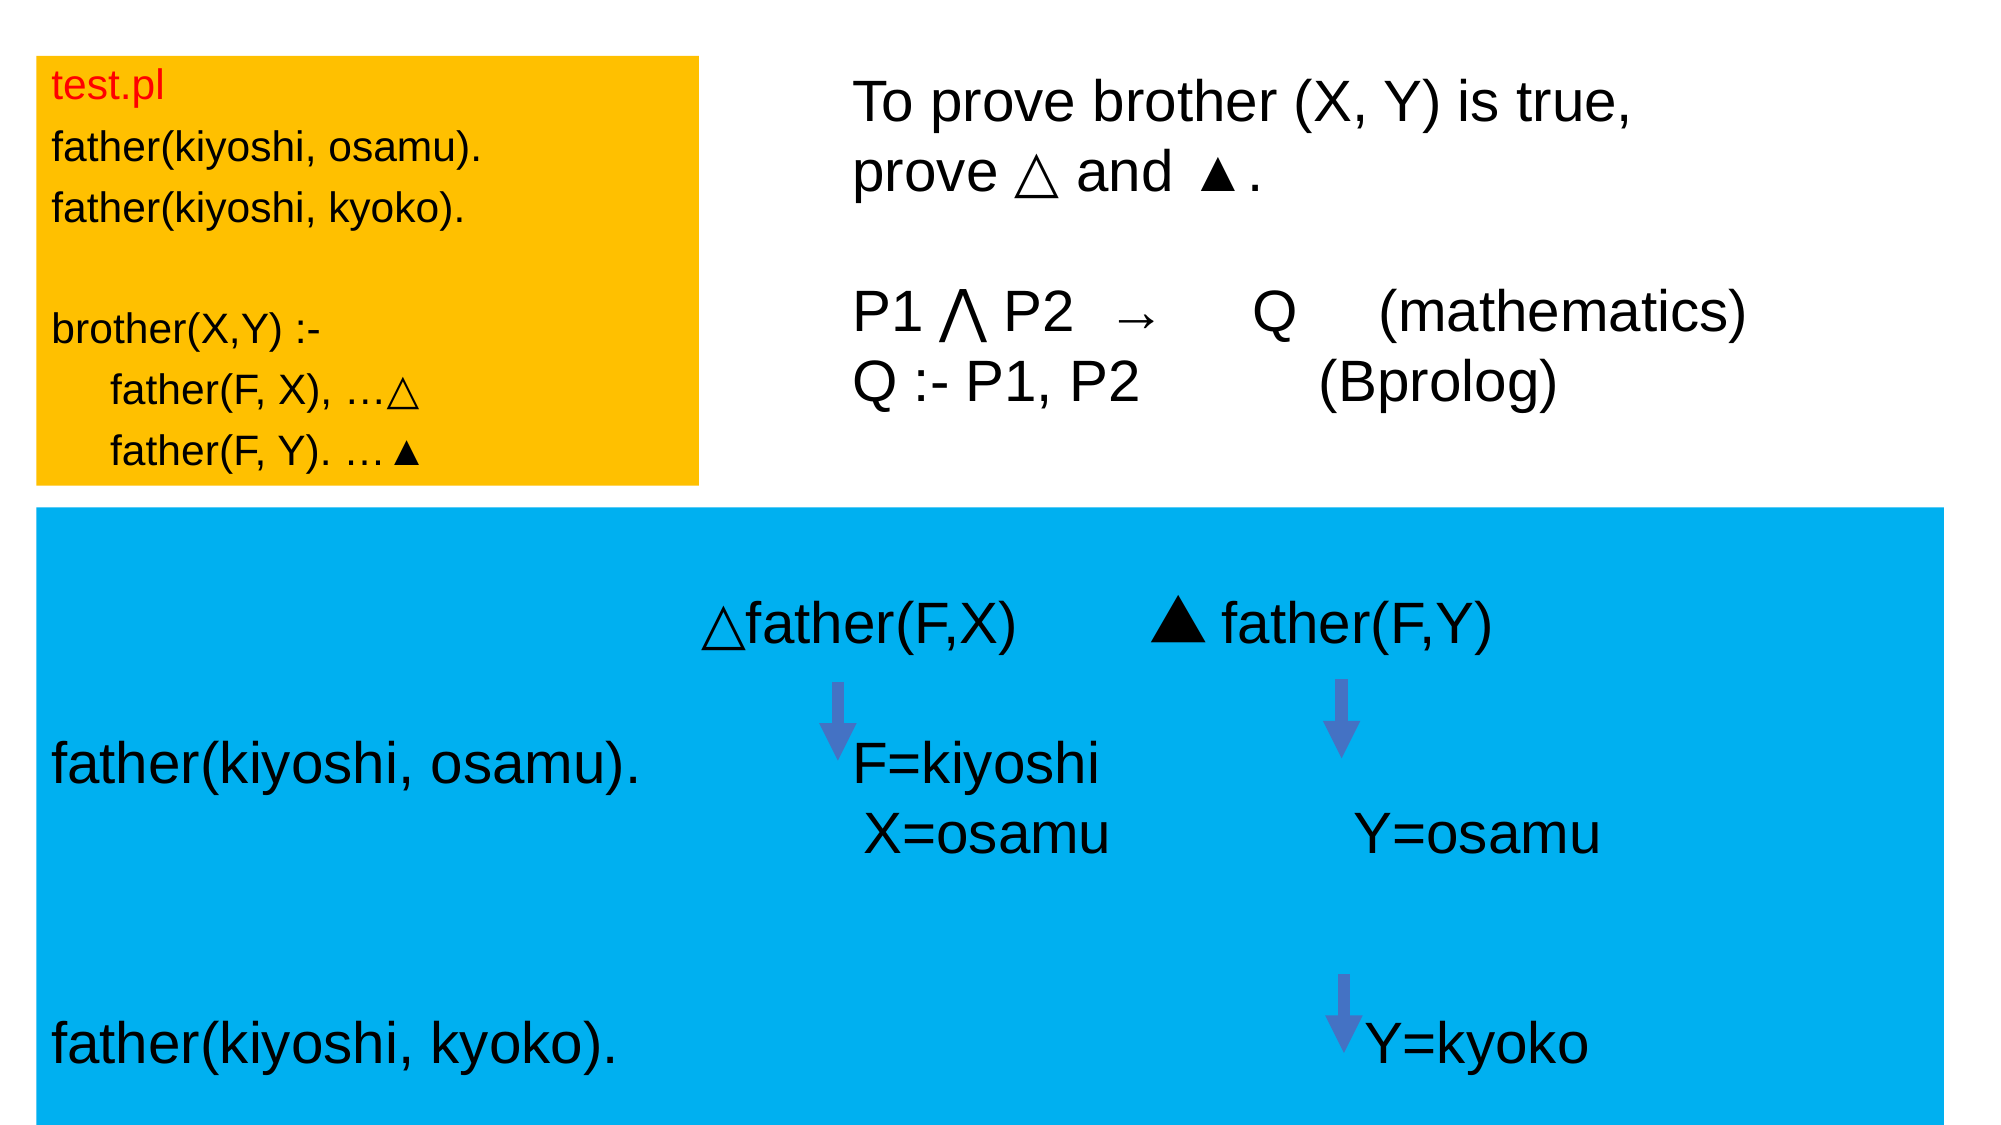

test.pl
father(kiyoshi, osamu).
father(kiyoshi, kyoko).

brother(X,Y) :-
     father(F, X), …△
     father(F, Y). …▲
To prove brother (X, Y) is true,
prove △ and ▲.

P1 ⋀ P2  →　Q     (mathematics)
Q :- P1, P2           (Bprolog)

                                        △father(F,X)　　▲father(F,Y)

father(kiyoshi, osamu).             F=kiyoshi
                                                  X=osamu               Y=osamu

father(kiyoshi, kyoko).                                              Y=kyoko